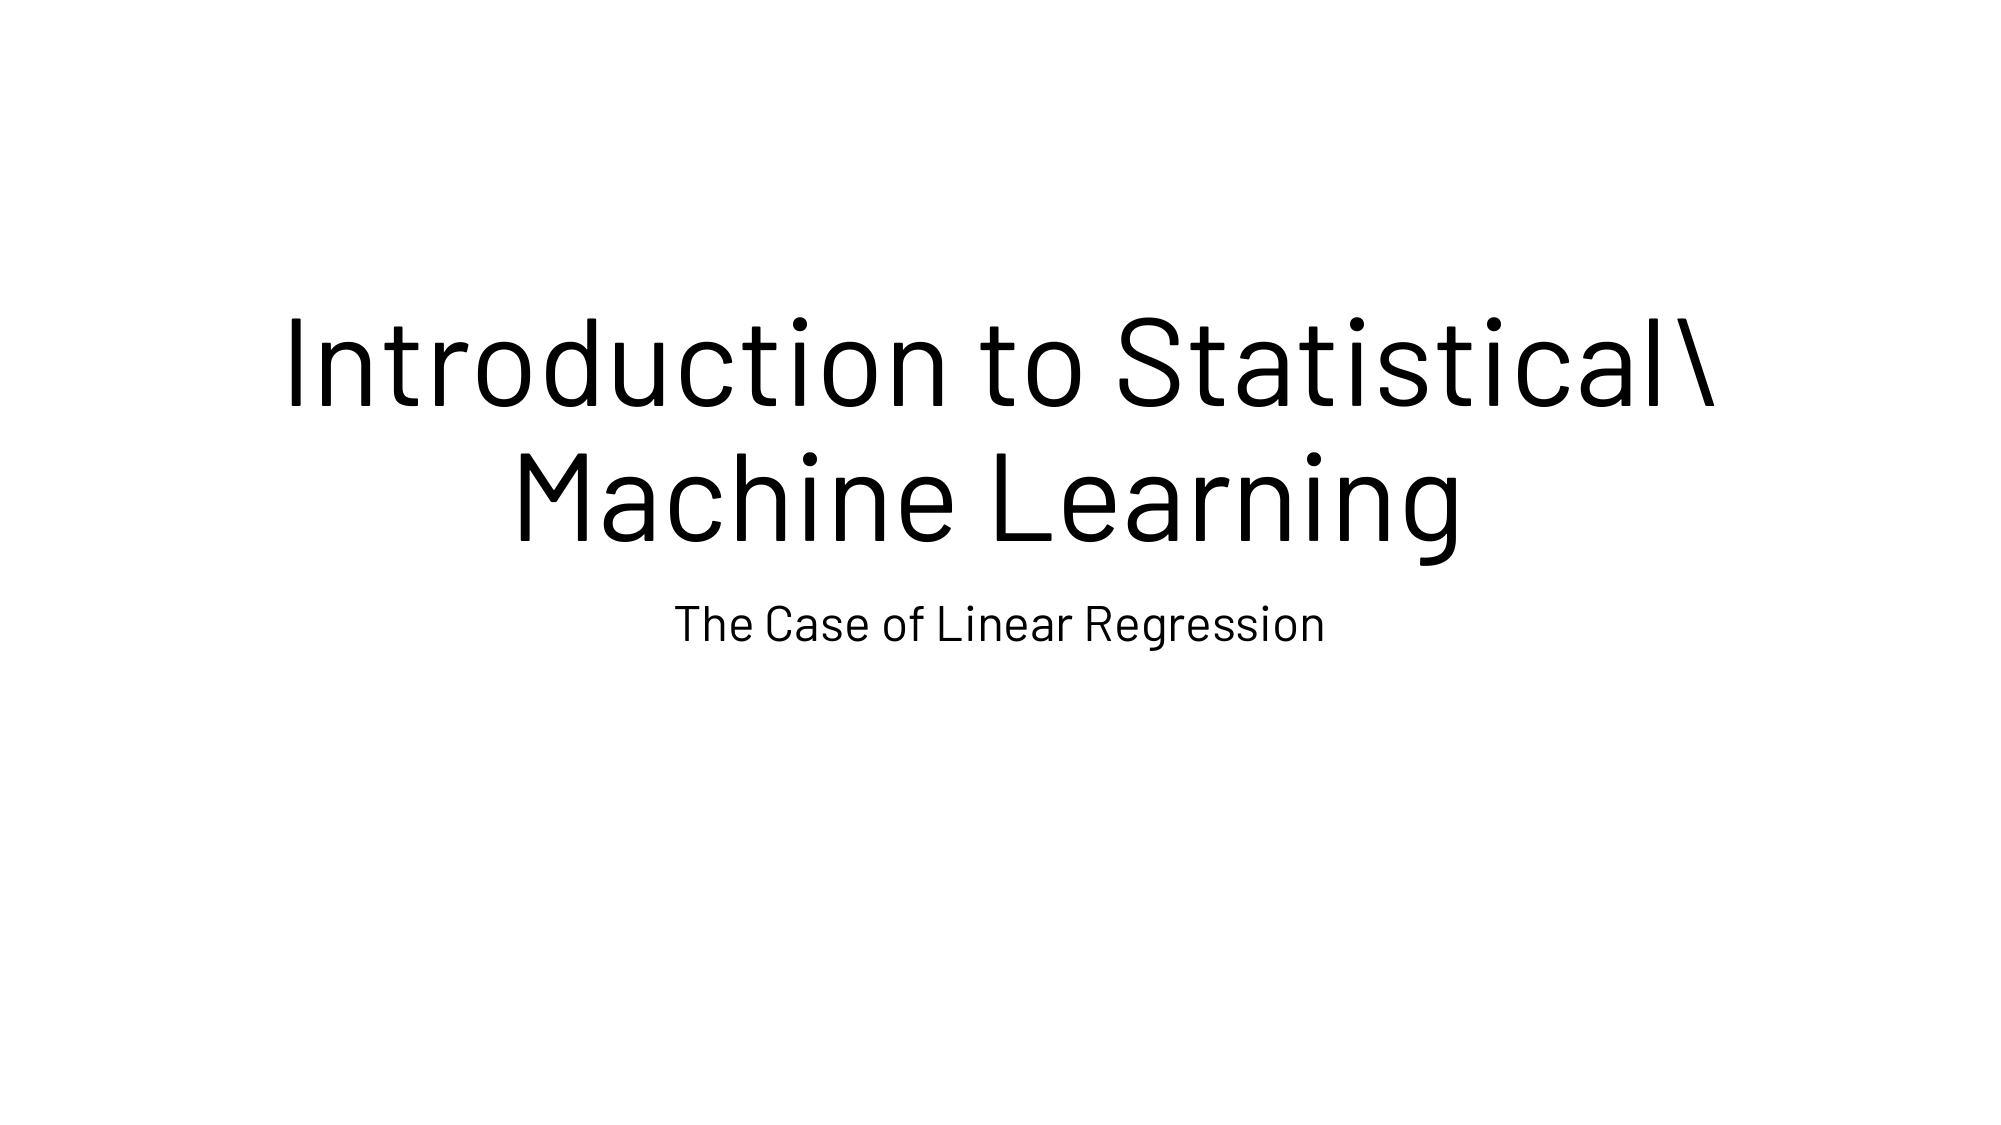

# Introduction to Statistical\Machine Learning
The Case of Linear Regression